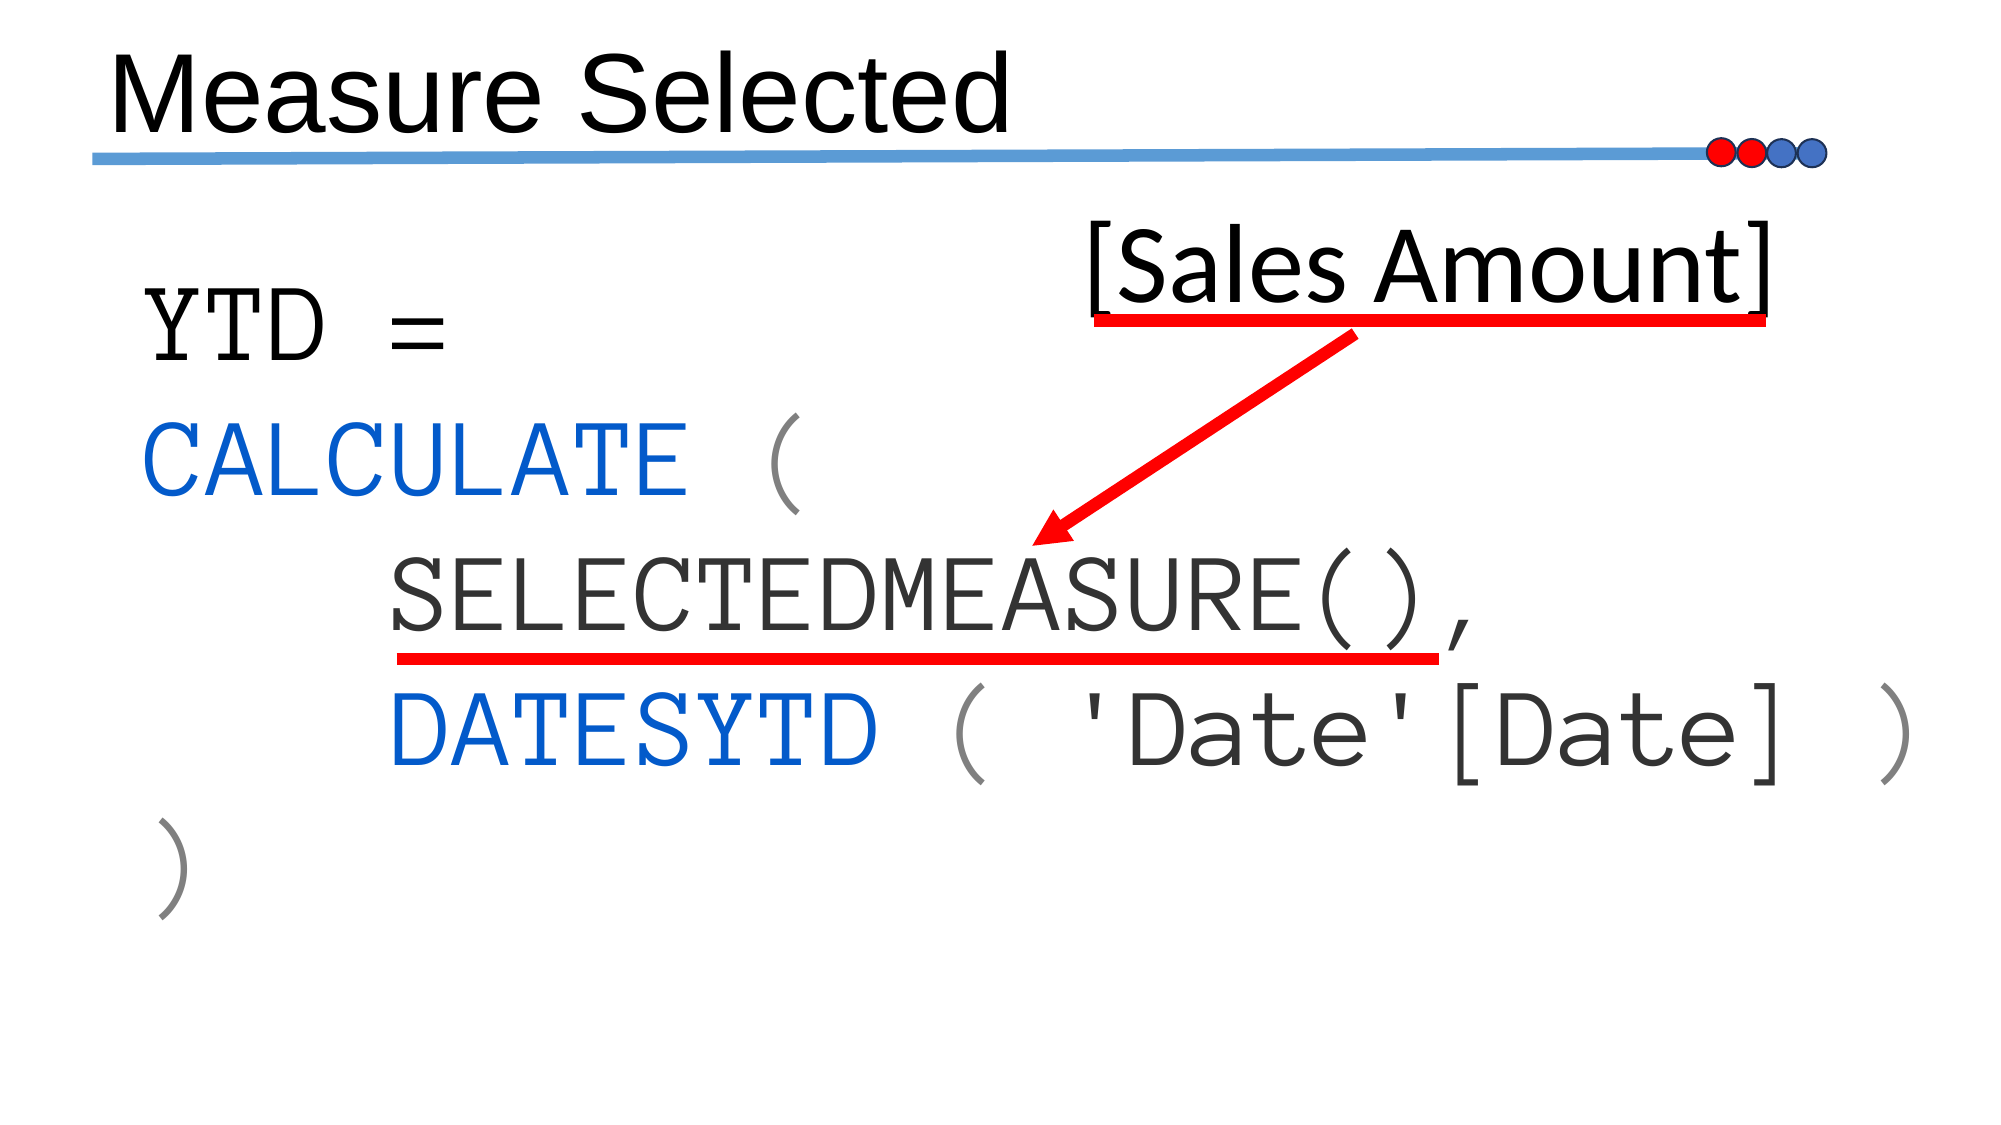

Measure Selected

[Sales Amount]
YTD =
CALCULATE (
    SELECTEDMEASURE(),
    DATESYTD ( 'Date'[Date] )
)